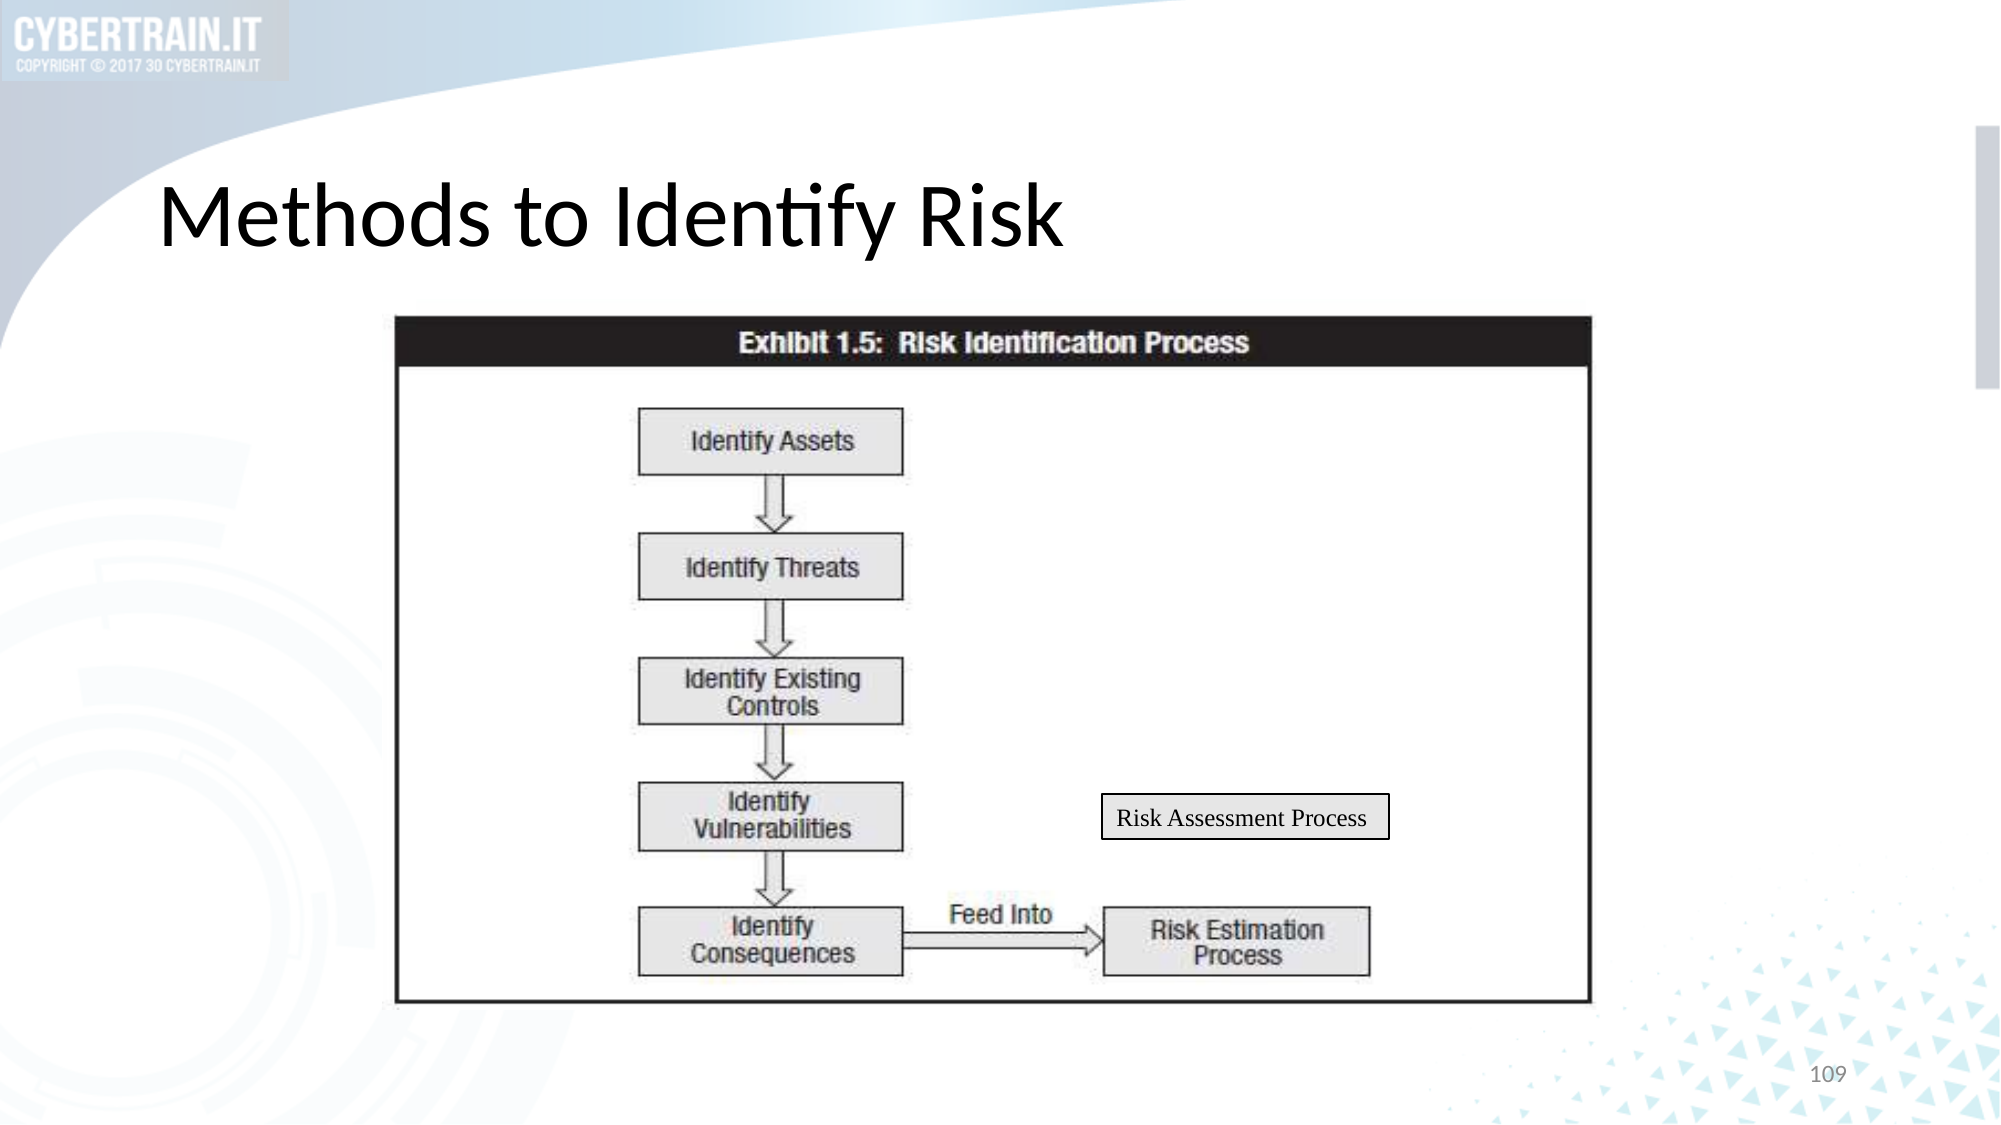

# Methods to Identify Risk

Risk Assessment Process
109